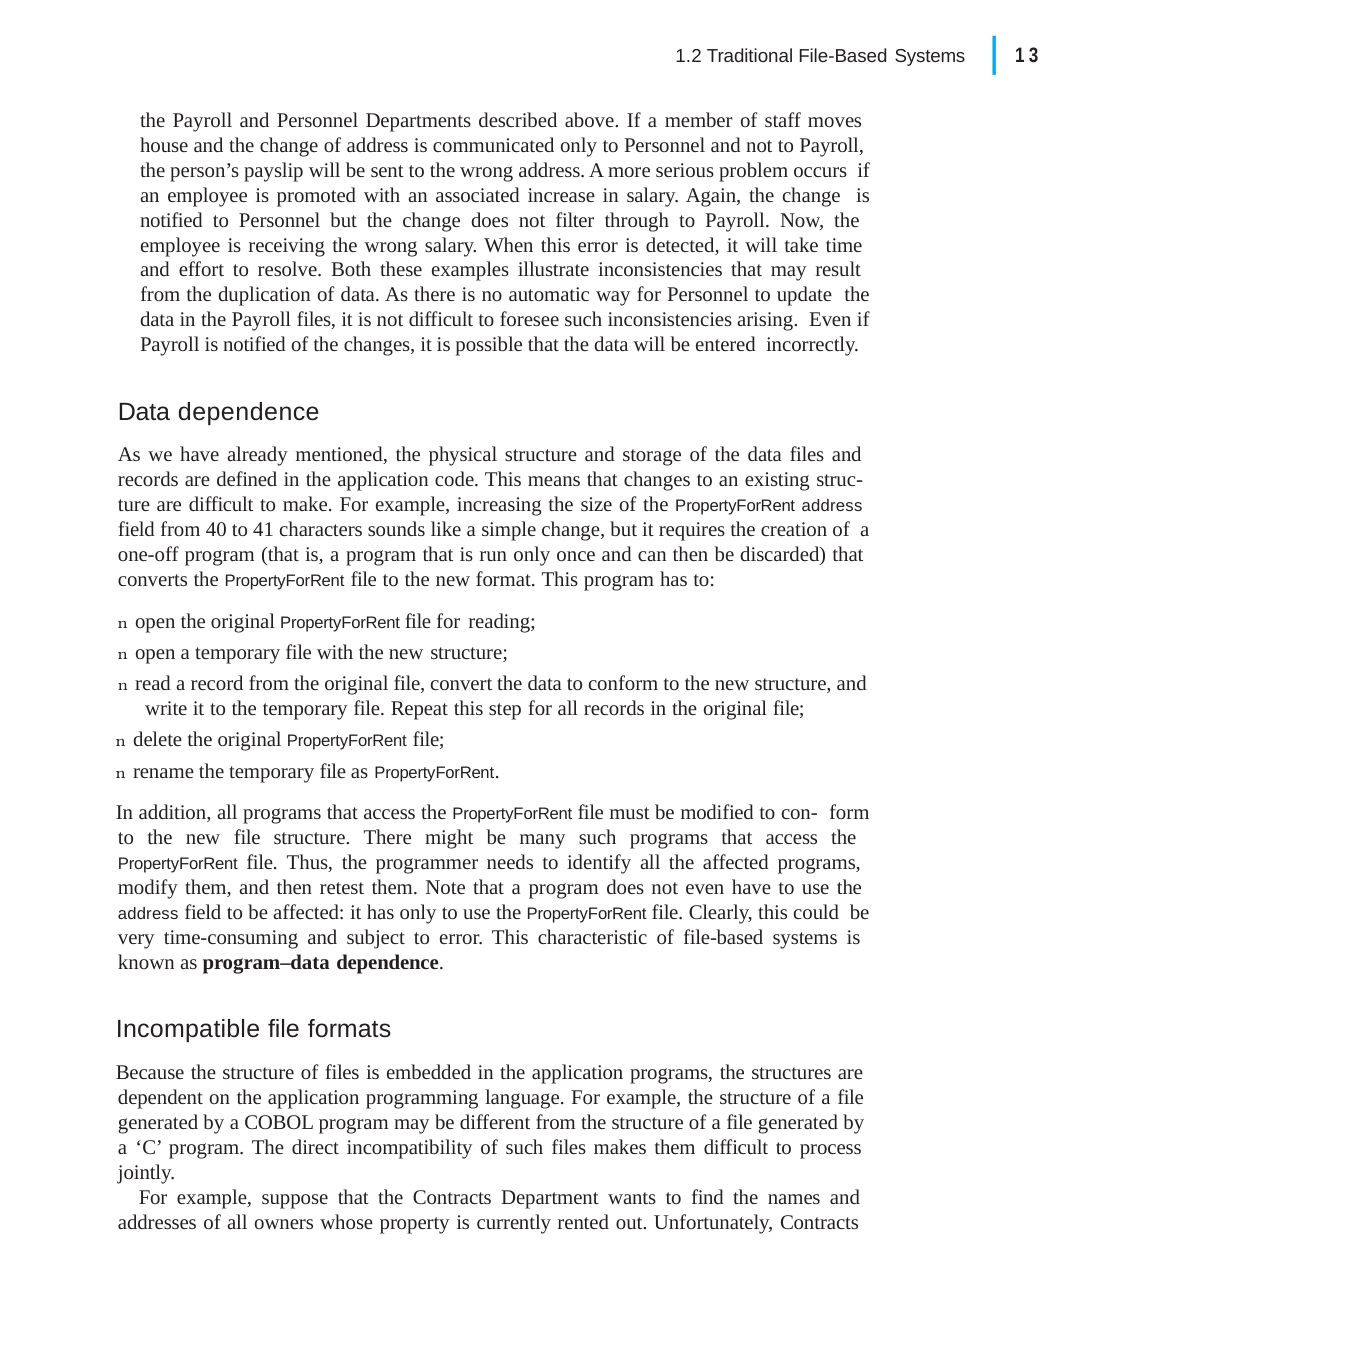

|
13
1.2 Traditional File-Based Systems
the Payroll and Personnel Departments described above. If a member of staff moves  house and the change of address is communicated only to Personnel and not to Payroll,  the person’s payslip will be sent to the wrong address. A more serious problem occurs  if an employee is promoted with an associated increase in salary. Again, the change  is notified to Personnel but the change does not filter through to Payroll. Now, the  employee is receiving the wrong salary. When this error is detected, it will take time  and effort to resolve. Both these examples illustrate inconsistencies that may result  from the duplication of data. As there is no automatic way for Personnel to update  the data in the Payroll files, it is not difficult to foresee such inconsistencies arising.  Even if Payroll is notified of the changes, it is possible that the data will be entered  incorrectly.

Data dependence
As we have already mentioned, the physical structure and storage of the data files and  records are defined in the application code. This means that changes to an existing struc-  ture are difficult to make. For example, increasing the size of the PropertyForRent address  field from 40 to 41 characters sounds like a simple change, but it requires the creation of  a one-off program (that is, a program that is run only once and can then be discarded) that  converts the PropertyForRent file to the new format. This program has to:
n open the original PropertyForRent file for reading;
n open a temporary file with the new structure;
n read a record from the original file, convert the data to conform to the new structure, and  write it to the temporary file. Repeat this step for all records in the original file;
n delete the original PropertyForRent file;
n rename the temporary file as PropertyForRent.
In addition, all programs that access the PropertyForRent file must be modified to con-  form to the new file structure. There might be many such programs that access the  PropertyForRent file. Thus, the programmer needs to identify all the affected programs,  modify them, and then retest them. Note that a program does not even have to use the  address field to be affected: it has only to use the PropertyForRent file. Clearly, this could  be very time-consuming and subject to error. This characteristic of file-based systems is  known as program–data dependence.

Incompatible file formats
Because the structure of files is embedded in the application programs, the structures are  dependent on the application programming language. For example, the structure of a file  generated by a COBOL program may be different from the structure of a file generated by  a ‘C’ program. The direct incompatibility of such files makes them difficult to process  jointly.
For example, suppose that the Contracts Department wants to find the names and  addresses of all owners whose property is currently rented out. Unfortunately, Contracts